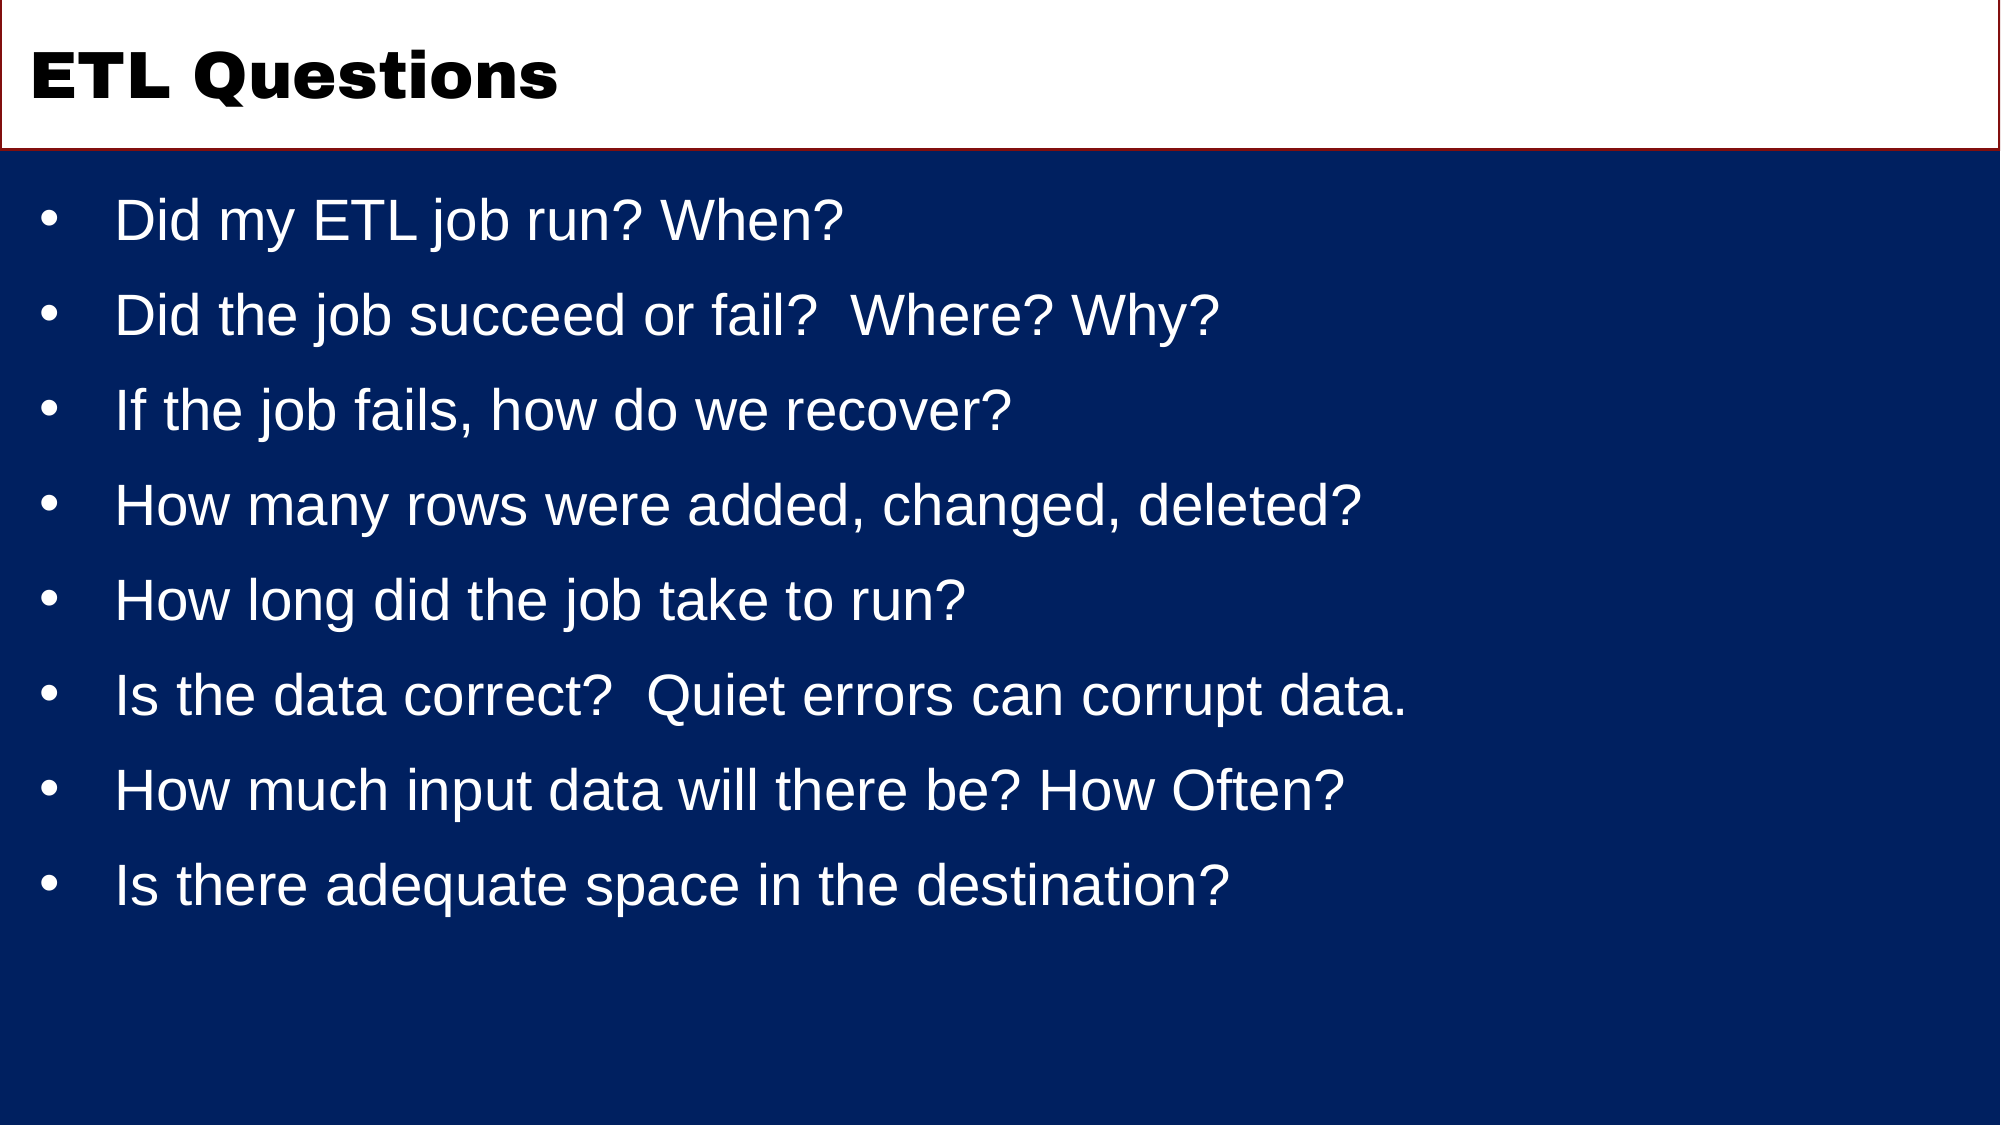

ETL Questions
Did my ETL job run? When?
Did the job succeed or fail?  Where? Why?
If the job fails, how do we recover?
How many rows were added, changed, deleted?
How long did the job take to run?
Is the data correct?  Quiet errors can corrupt data.
How much input data will there be? How Often?
Is there adequate space in the destination?